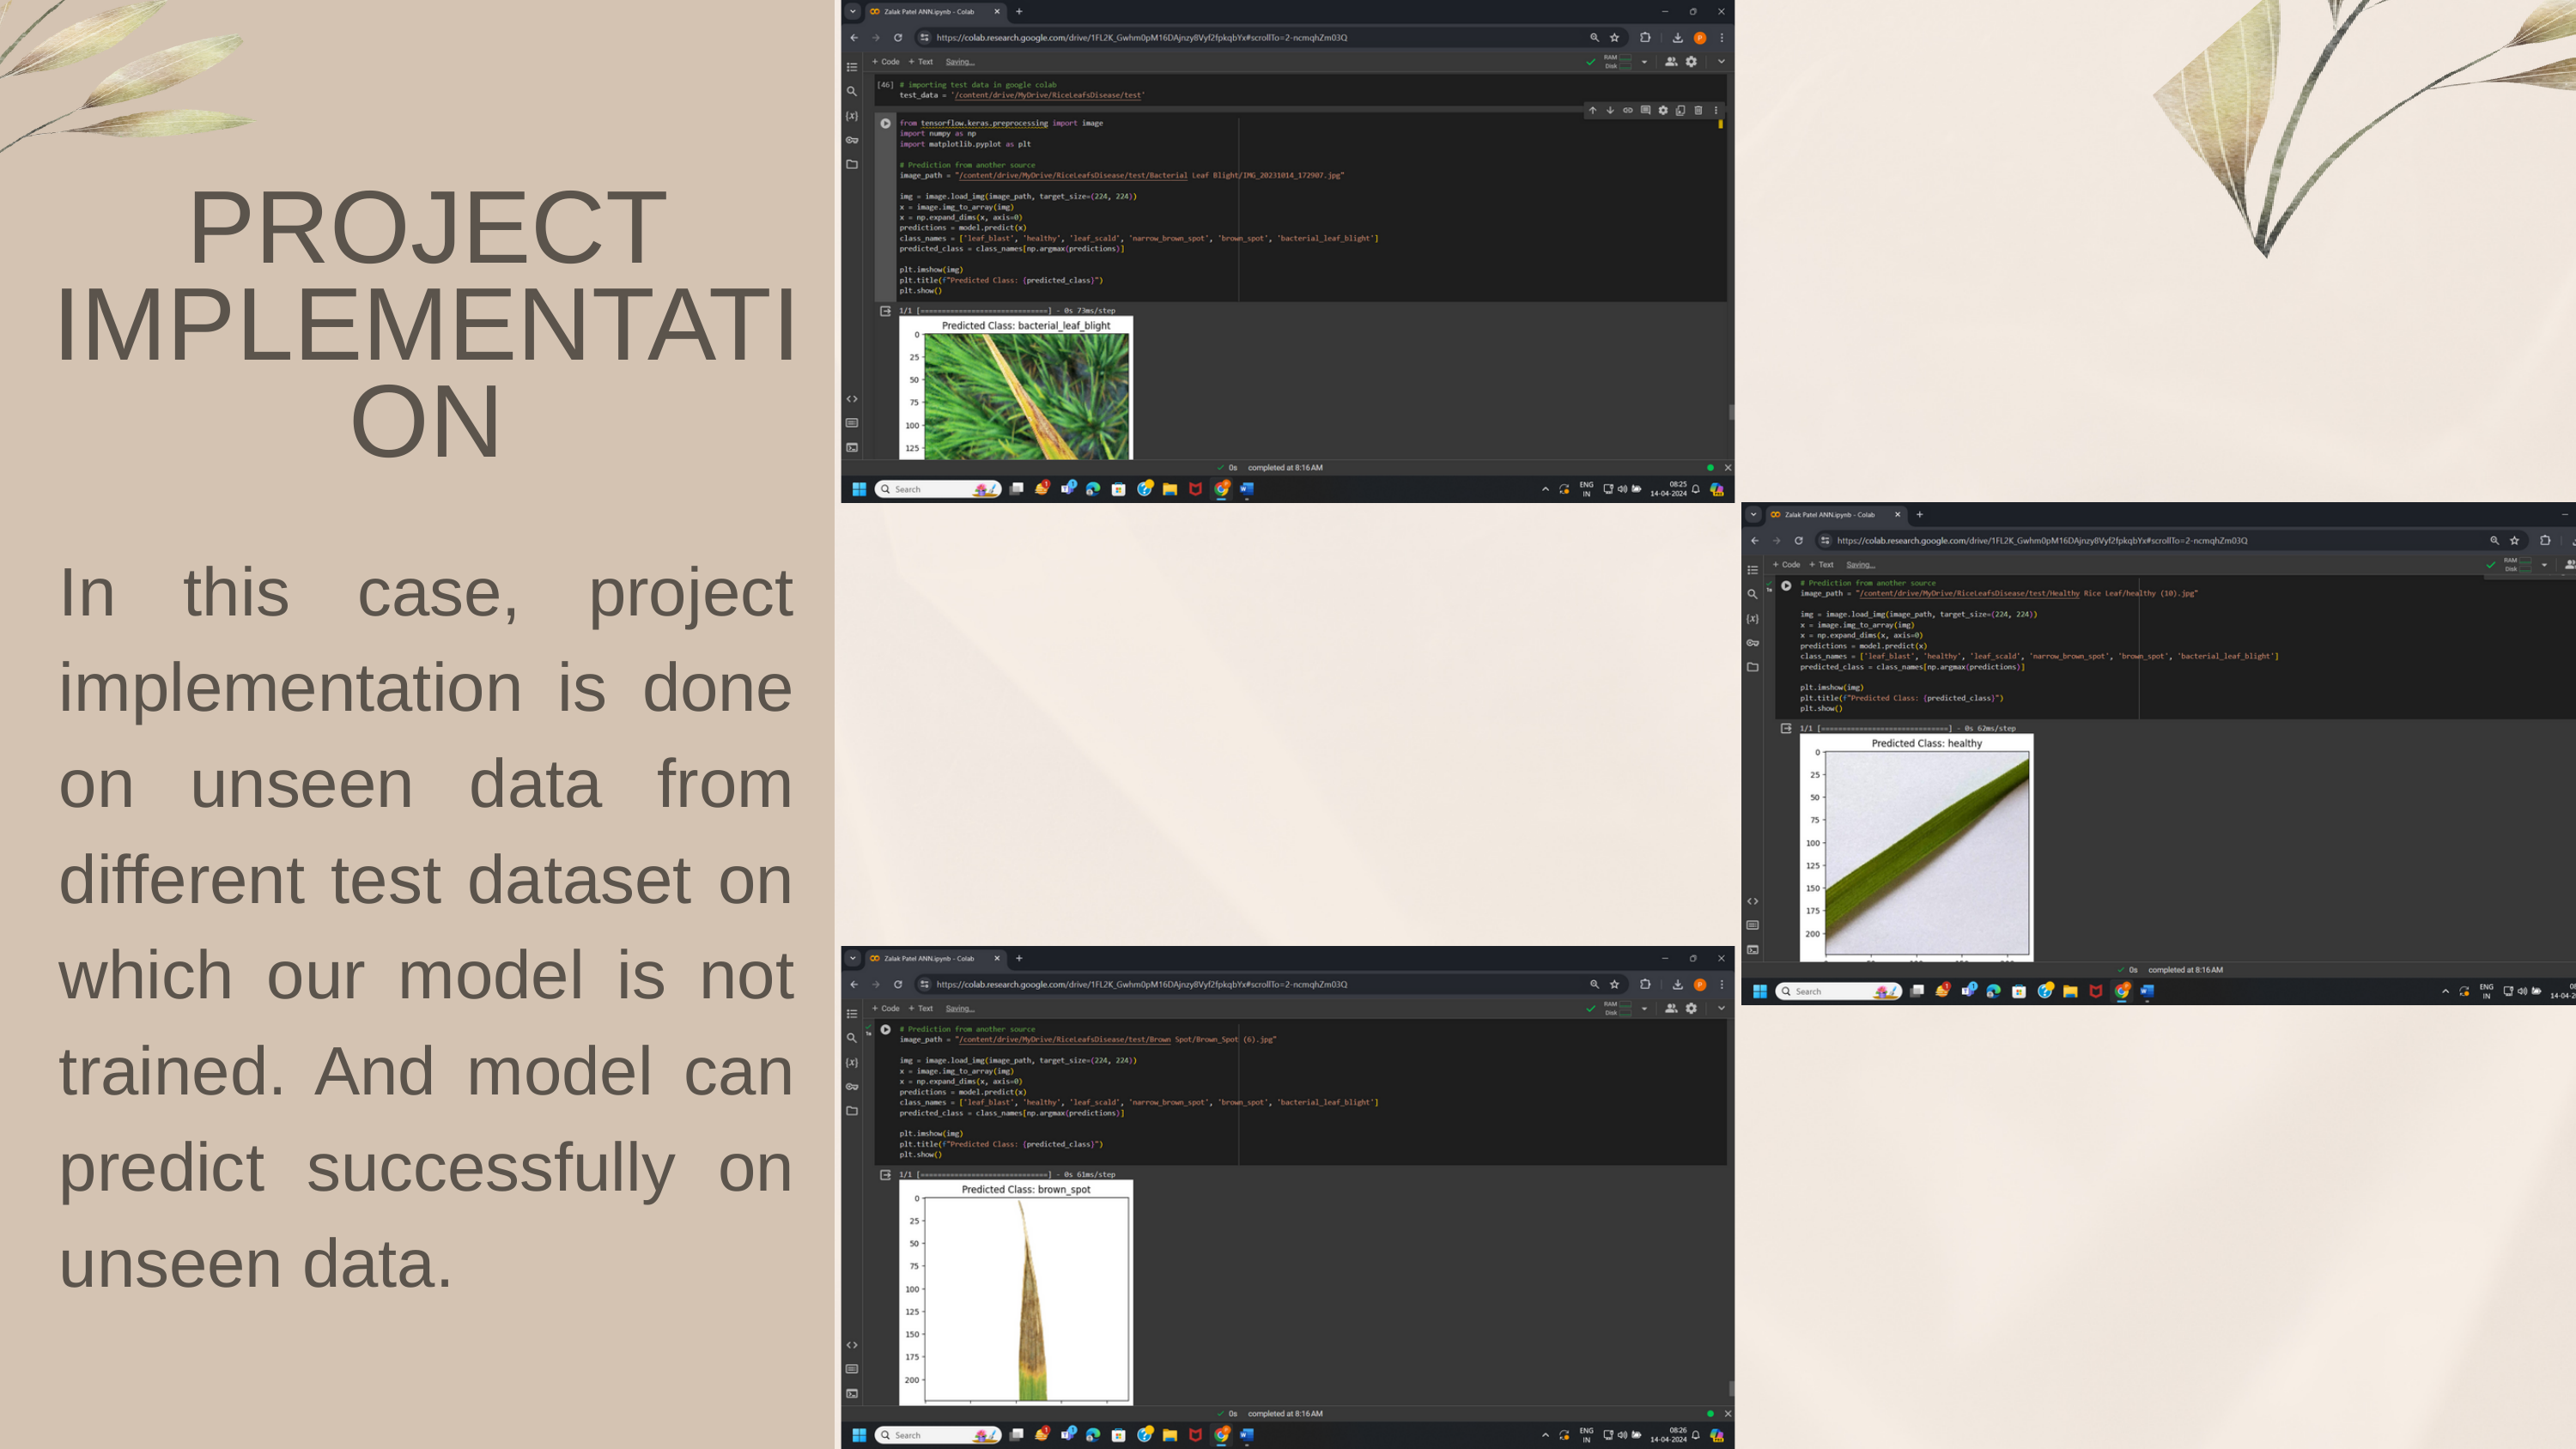

PROJECT IMPLEMENTATION

In this case, project implementation is done on unseen data from different test dataset on which our model is not trained. And model can predict successfully on unseen data.